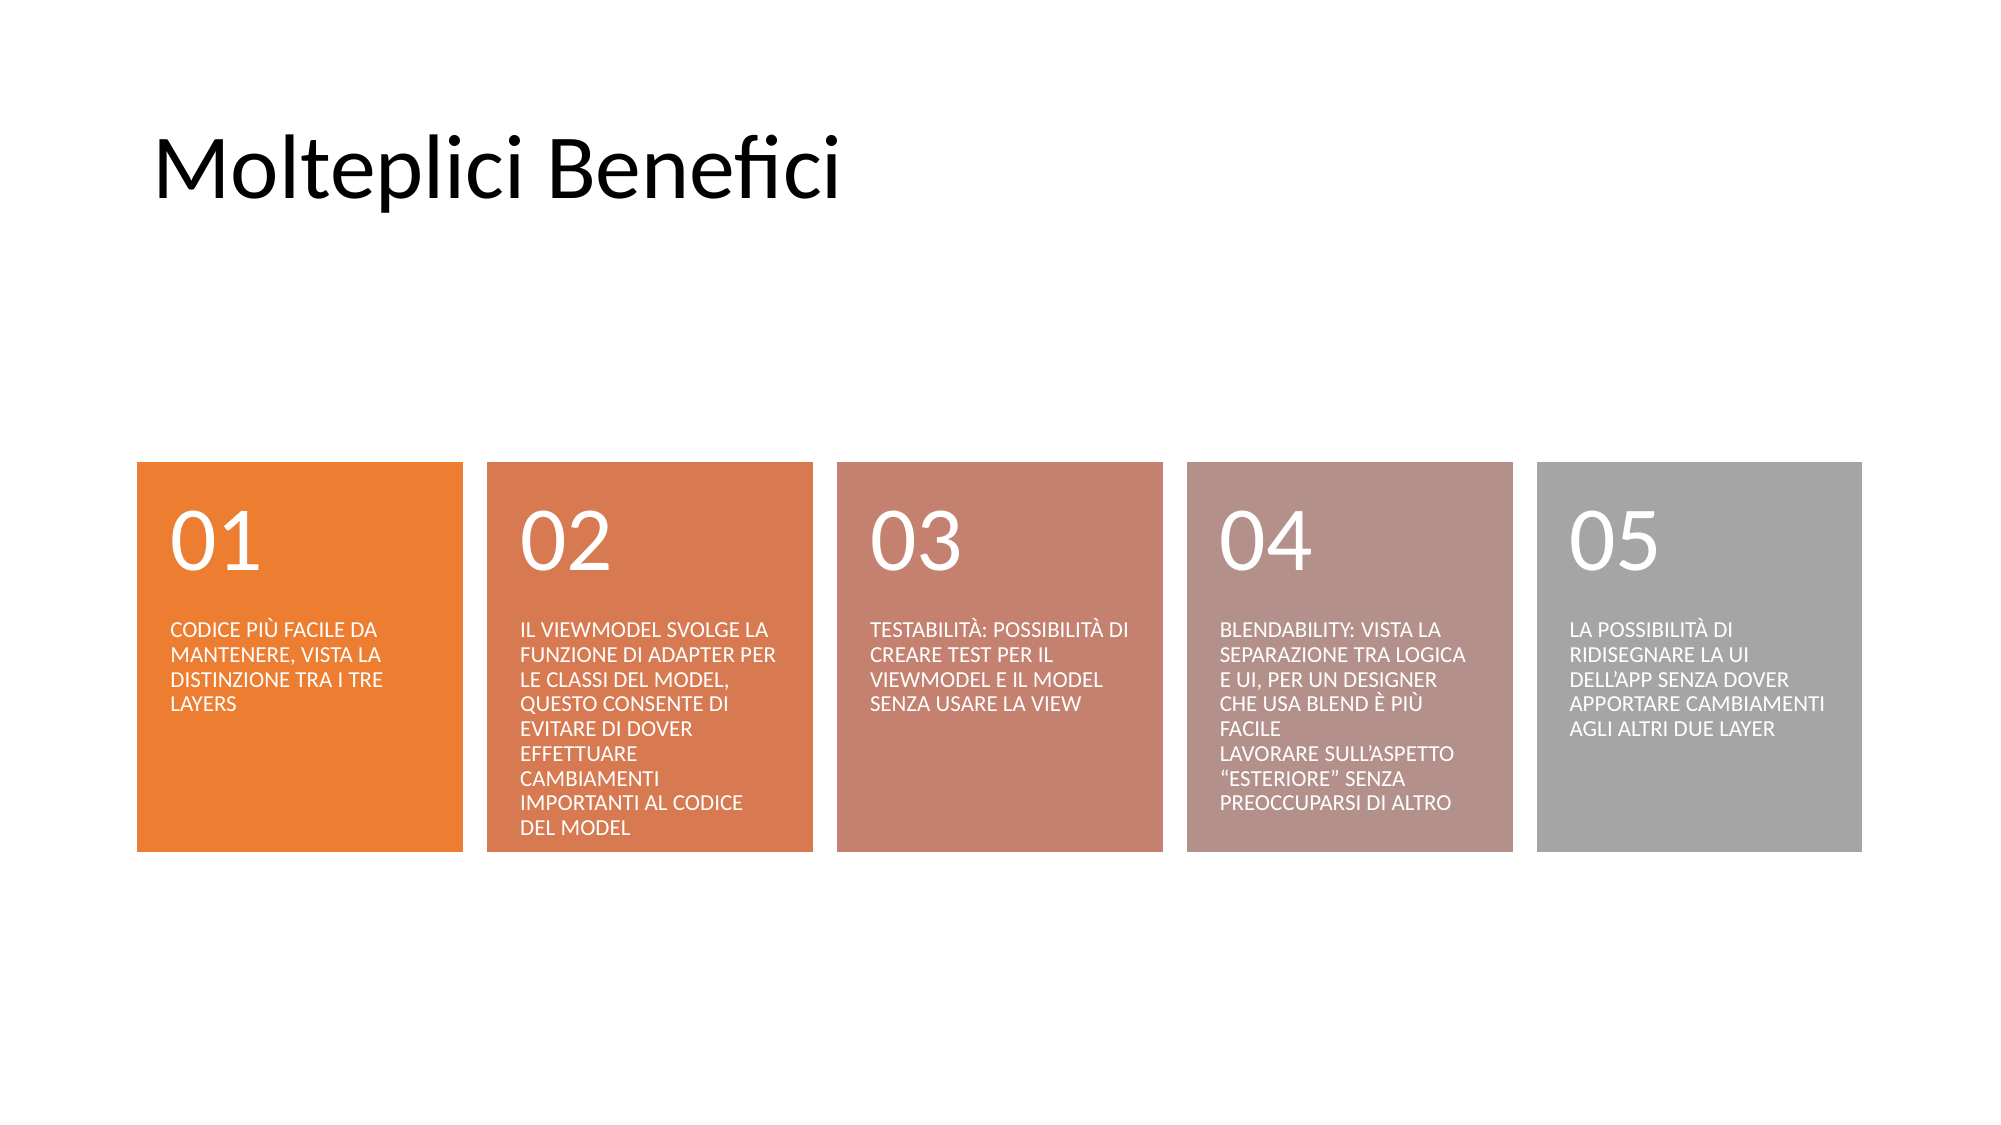

# Molteplici Benefici
CODICE PIÙ FACILE DA MANTENERE, VISTA LA DISTINZIONE TRA I TRE LAYERS
01
IL VIEWMODEL SVOLGE LA FUNZIONE DI ADAPTER PER LE CLASSI DEL MODEL, QUESTO CONSENTE DI EVITARE DI DOVER EFFETTUARE CAMBIAMENTI IMPORTANTI AL CODICE DEL MODEL
02
TESTABILITÀ: POSSIBILITÀ DI CREARE TEST PER IL VIEWMODEL E IL MODEL SENZA USARE LA VIEW
03
BLENDABILITY: VISTA LA SEPARAZIONE TRA LOGICA E UI, PER UN DESIGNER CHE USA BLEND È PIÙ FACILE LAVORARE SULL’ASPETTO “ESTERIORE” SENZA PREOCCUPARSI DI ALTRO
04
LA POSSIBILITÀ DI RIDISEGNARE LA UI DELL’APP SENZA DOVER APPORTARE CAMBIAMENTI AGLI ALTRI DUE LAYER
05